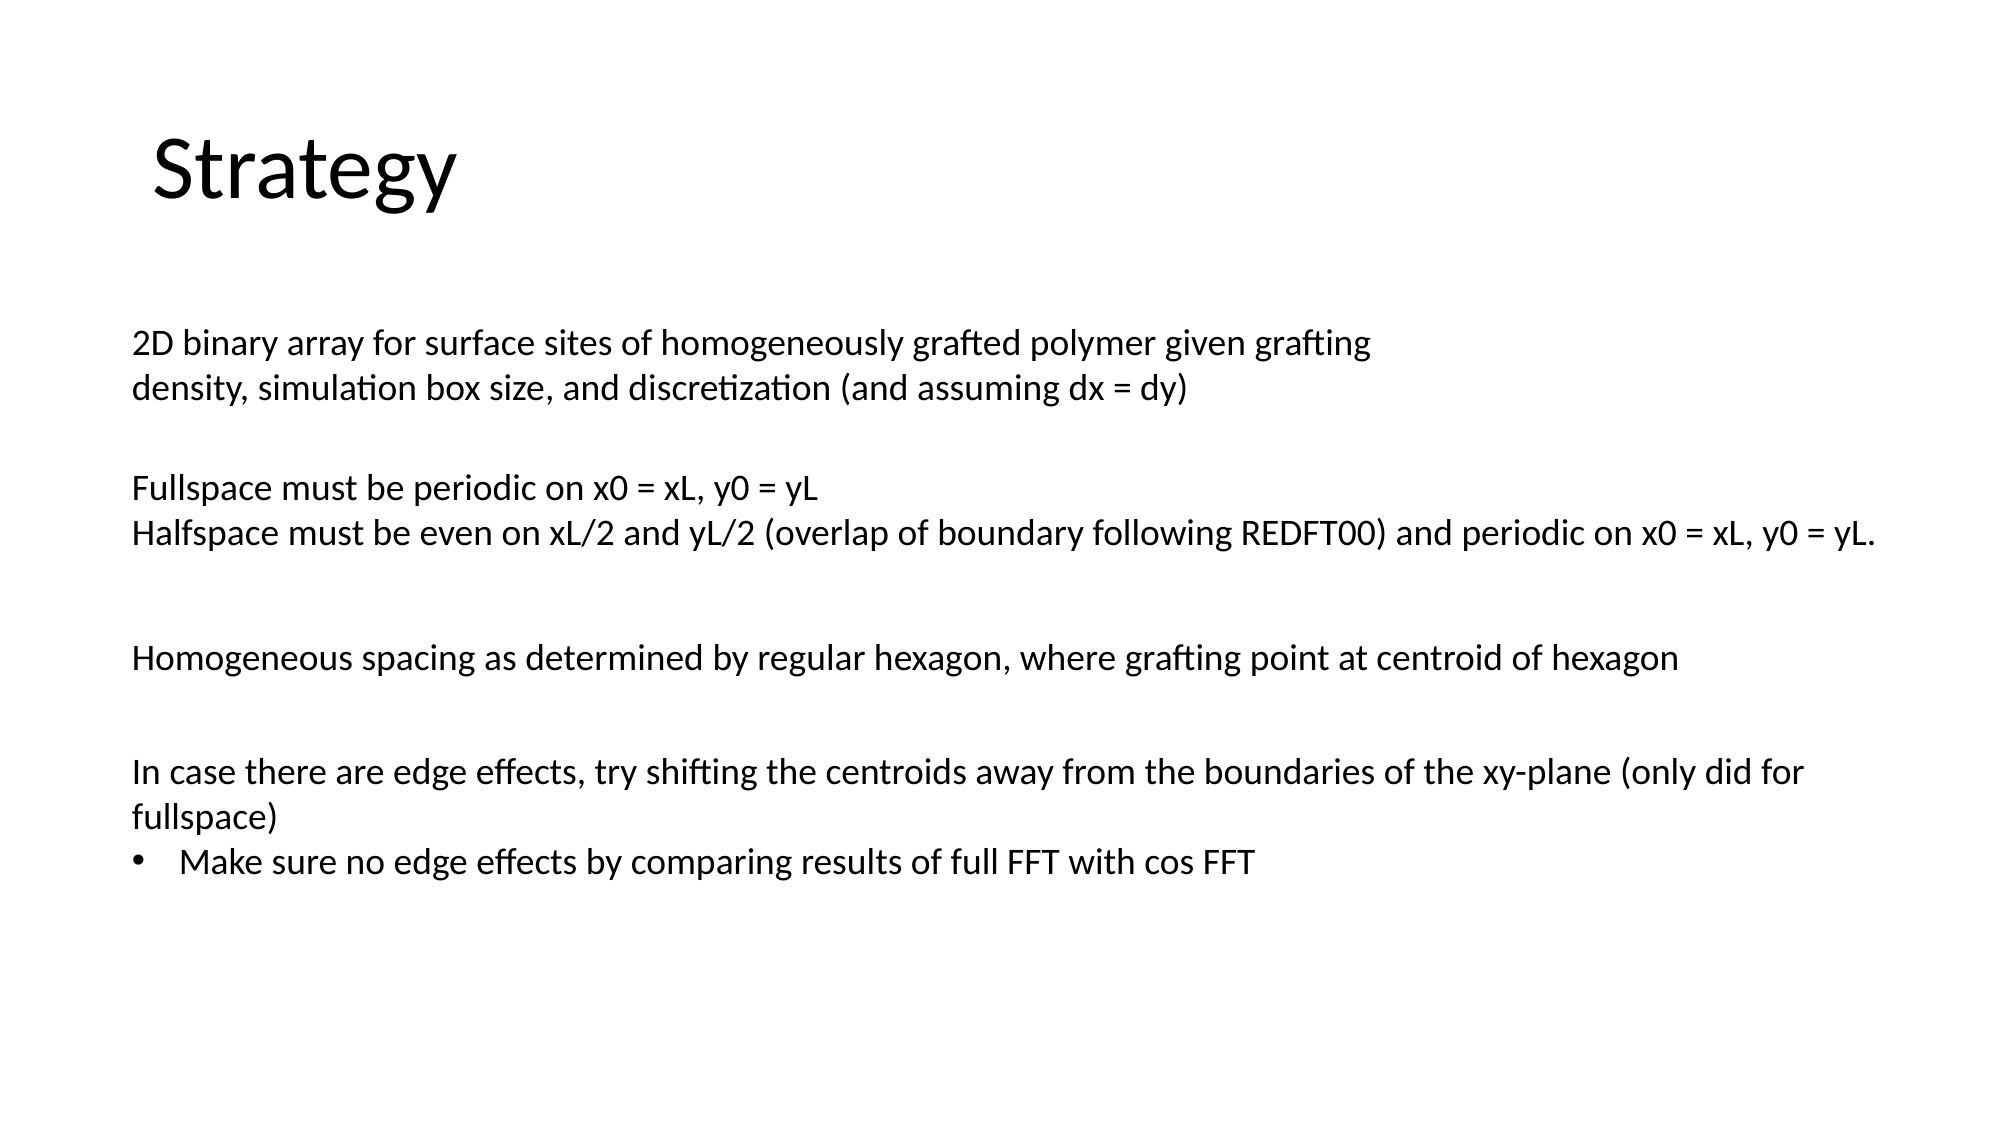

# Strategy
2D binary array for surface sites of homogeneously grafted polymer given grafting density, simulation box size, and discretization (and assuming dx = dy)
Fullspace must be periodic on x0 = xL, y0 = yL
Halfspace must be even on xL/2 and yL/2 (overlap of boundary following REDFT00) and periodic on x0 = xL, y0 = yL.
Homogeneous spacing as determined by regular hexagon, where grafting point at centroid of hexagon
In case there are edge effects, try shifting the centroids away from the boundaries of the xy-plane (only did for fullspace)
Make sure no edge effects by comparing results of full FFT with cos FFT